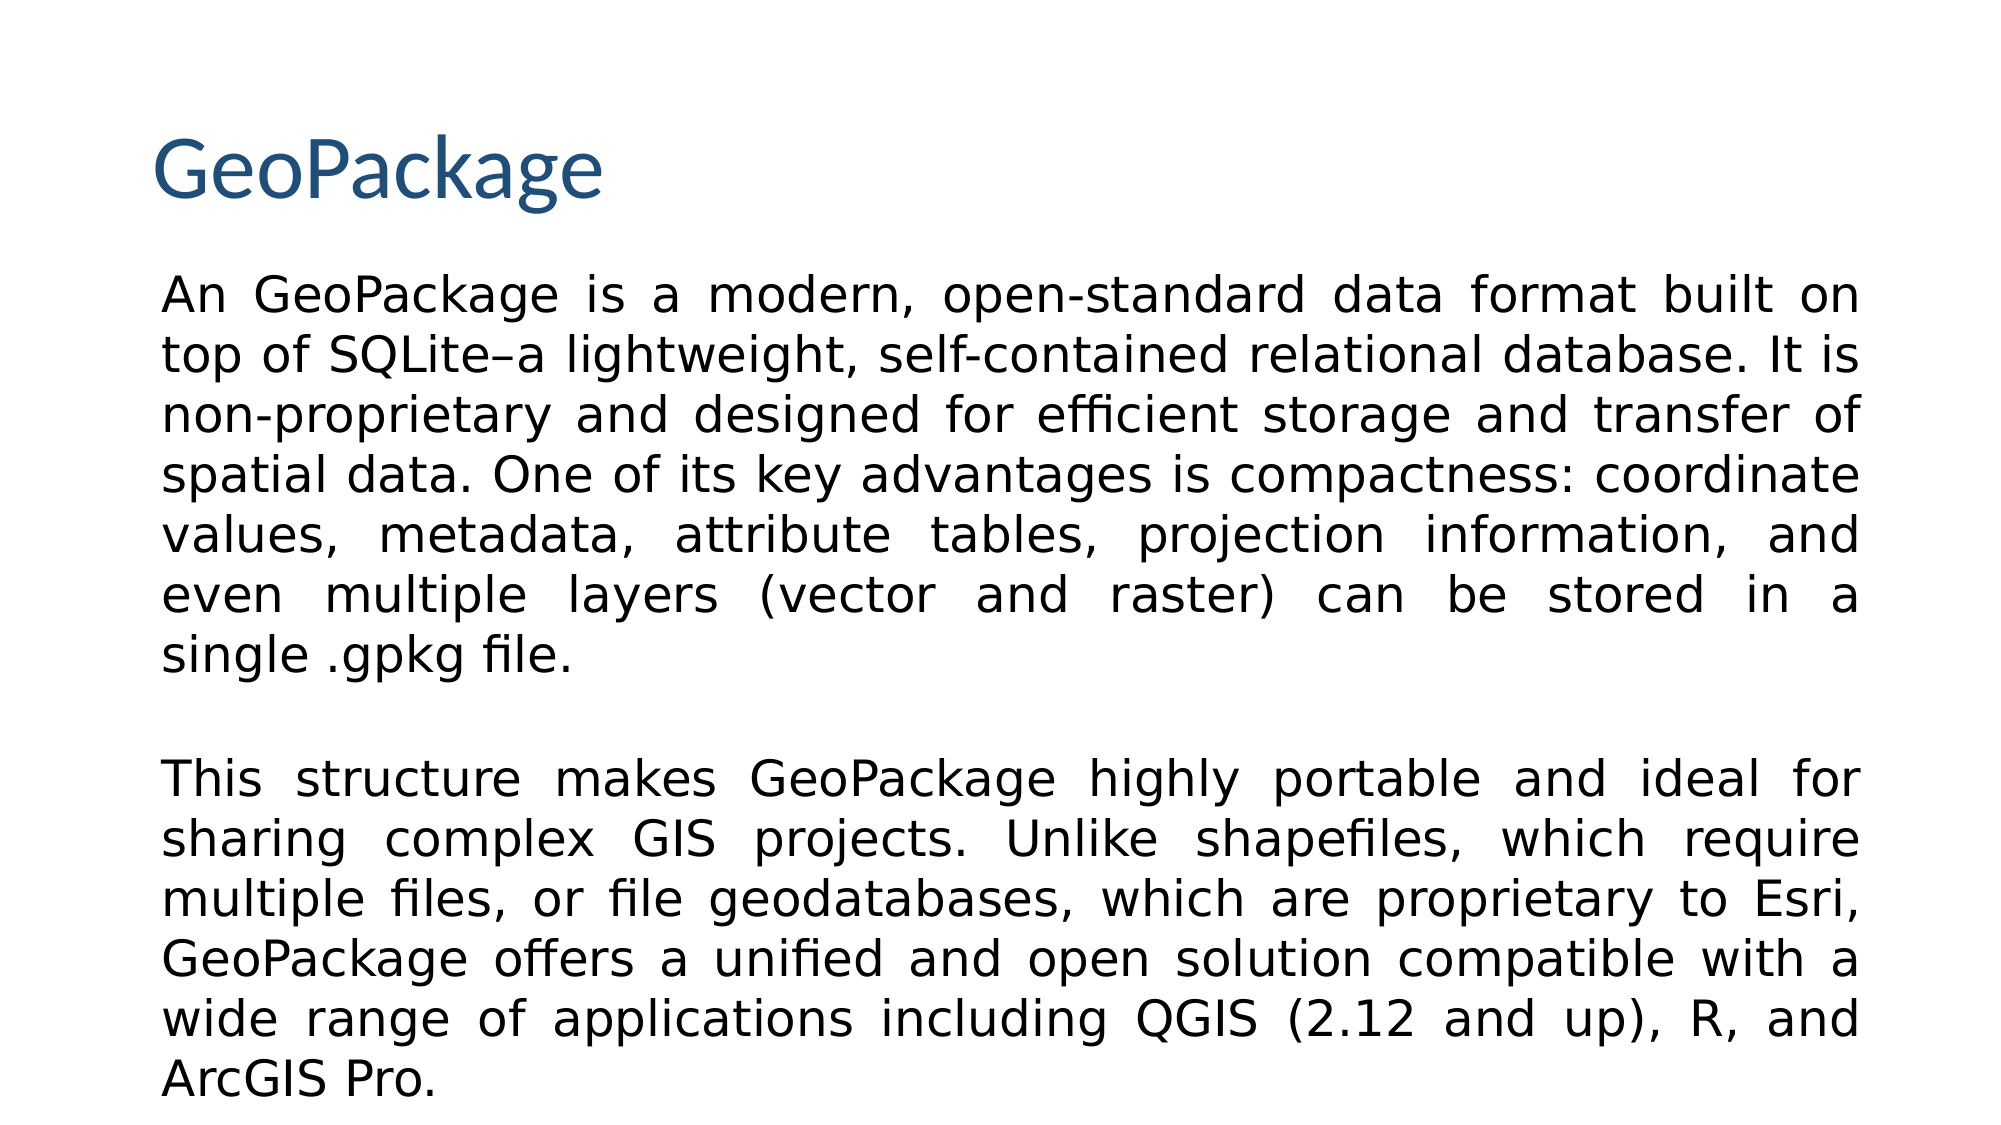

# GeoPackage
An GeoPackage is a modern, open-standard data format built on top of SQLite–a lightweight, self-contained relational database. It is non-proprietary and designed for efficient storage and transfer of spatial data. One of its key advantages is compactness: coordinate values, metadata, attribute tables, projection information, and even multiple layers (vector and raster) can be stored in a single .gpkg file.

This structure makes GeoPackage highly portable and ideal for sharing complex GIS projects. Unlike shapefiles, which require multiple files, or file geodatabases, which are proprietary to Esri, GeoPackage offers a unified and open solution compatible with a wide range of applications including QGIS (2.12 and up), R, and ArcGIS Pro.